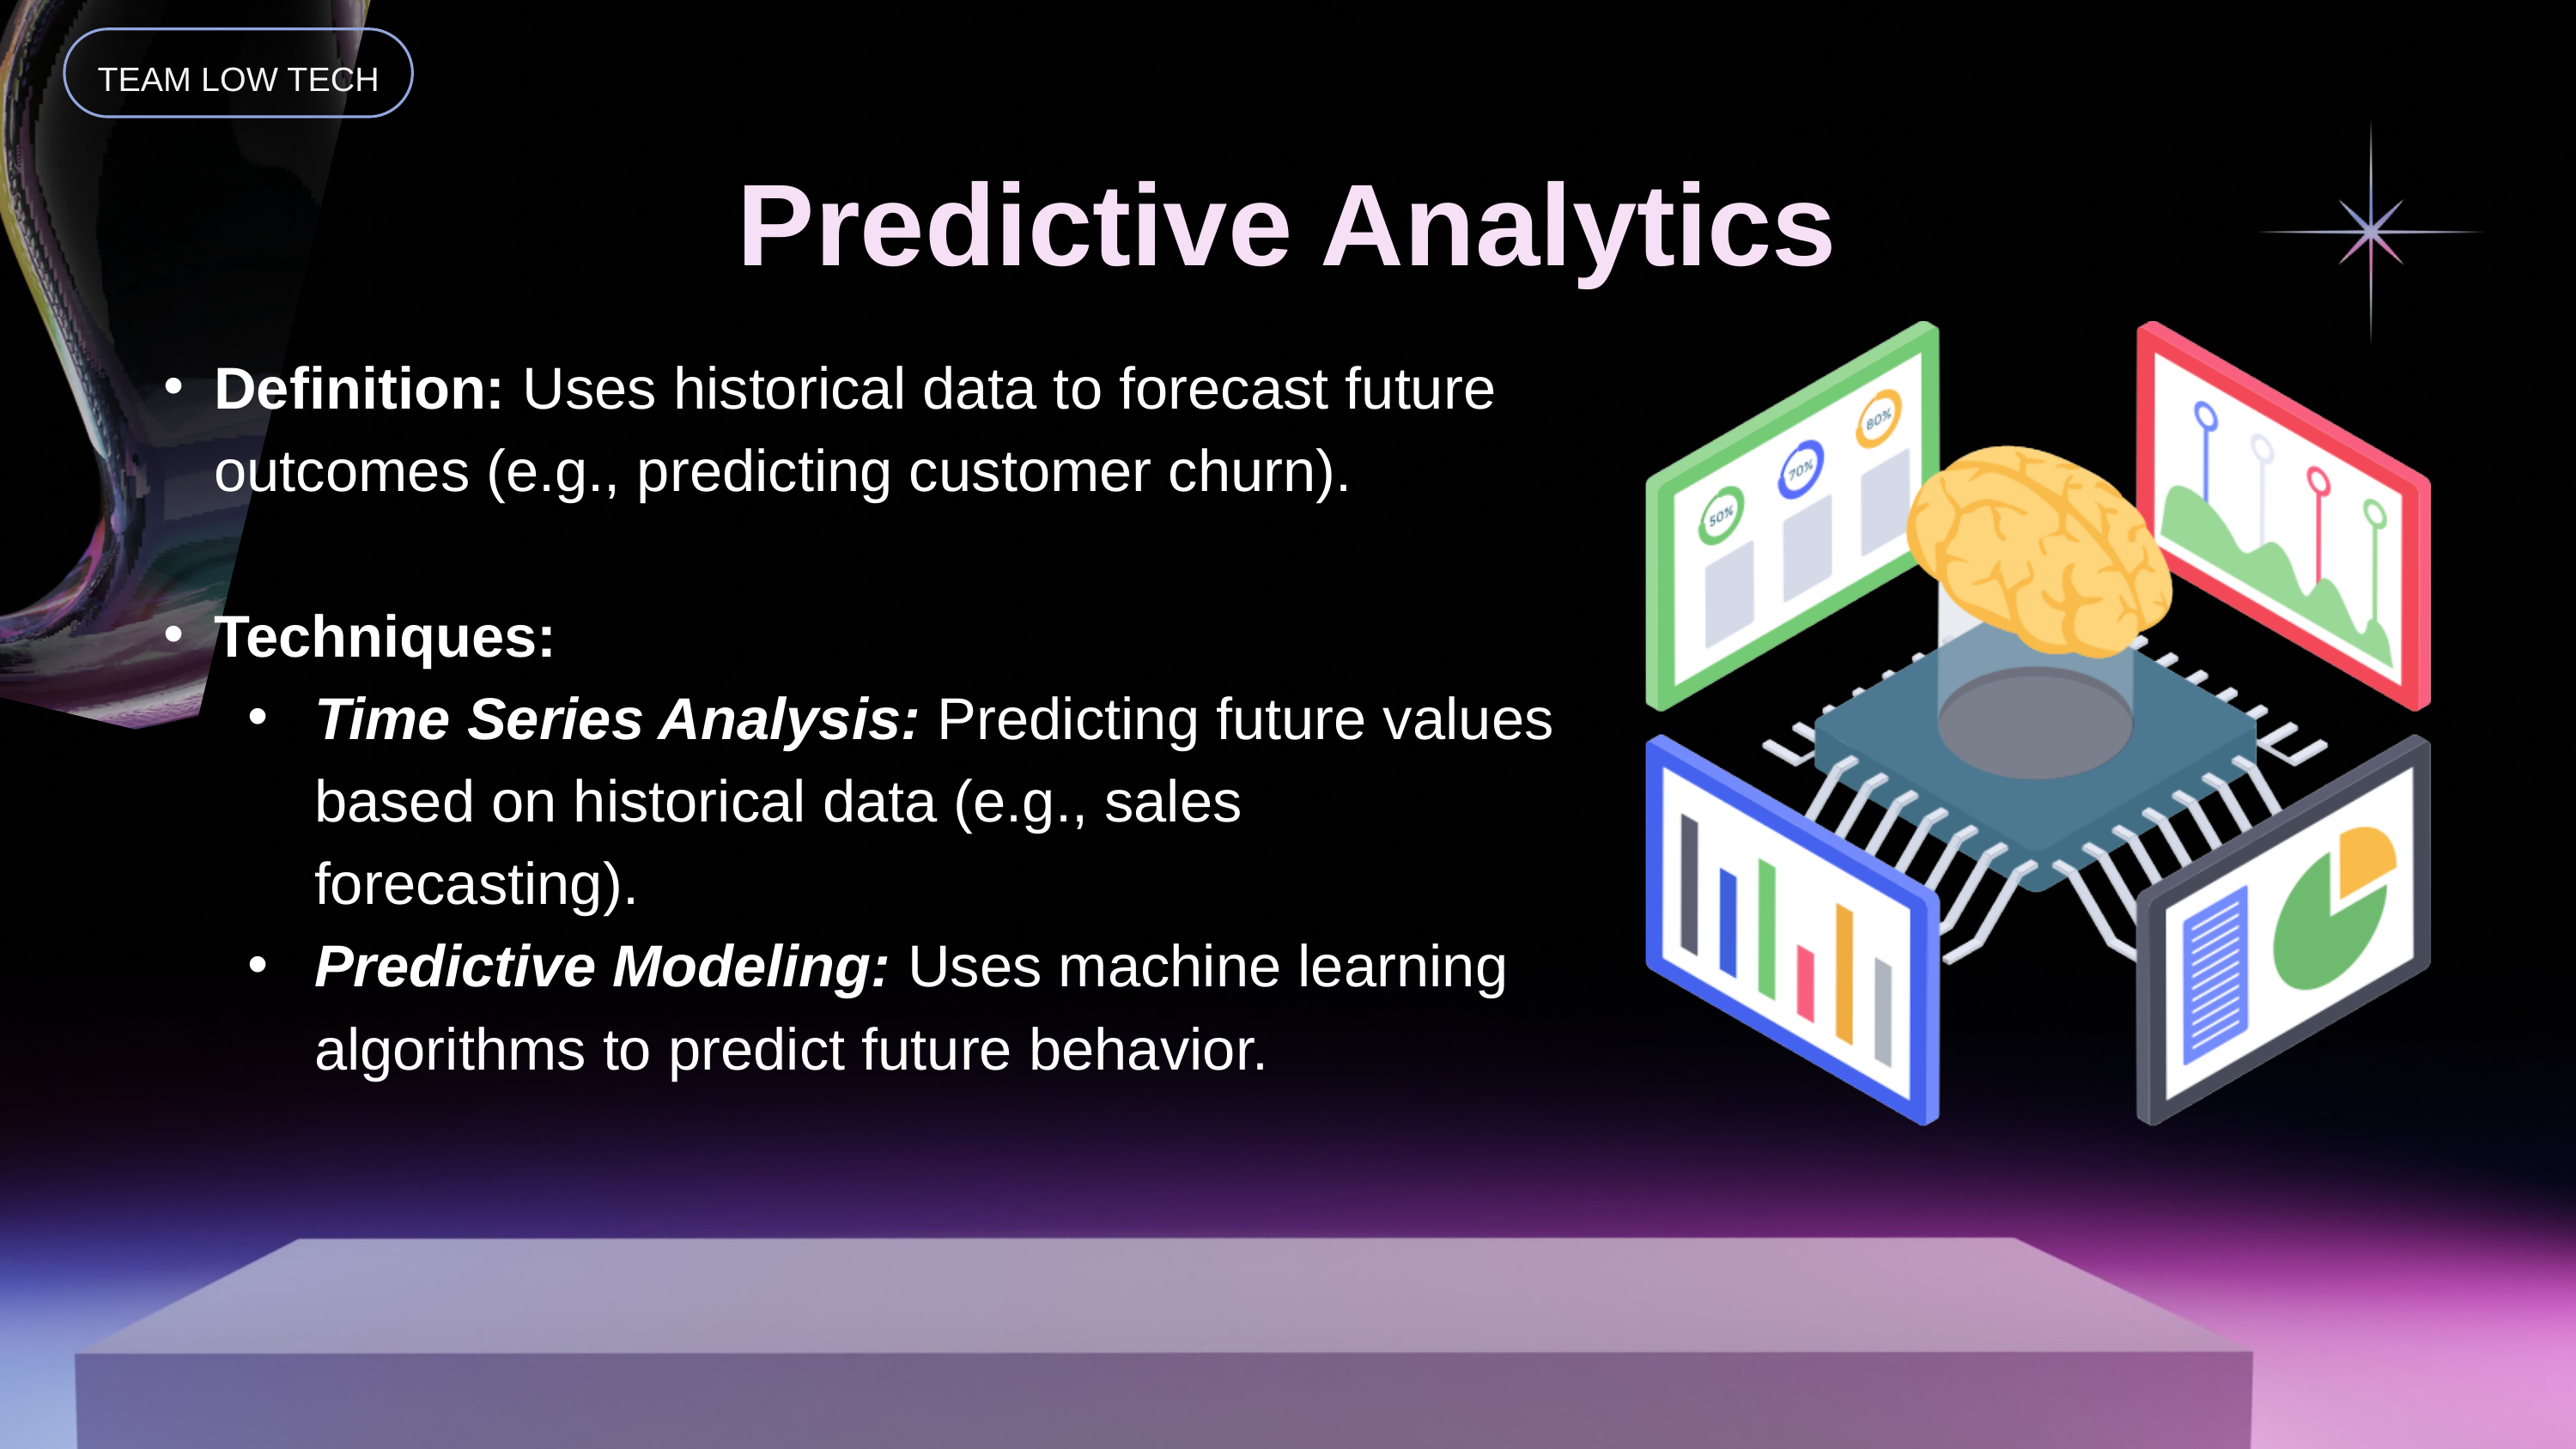

TEAM LOW TECH

Predictive Analytics

Definition: Uses historical data to forecast future outcomes (e.g., predicting customer churn).

Techniques:
Time Series Analysis: Predicting future values based on historical data (e.g., sales forecasting).
Predictive Modeling: Uses machine learning algorithms to predict future behavior.